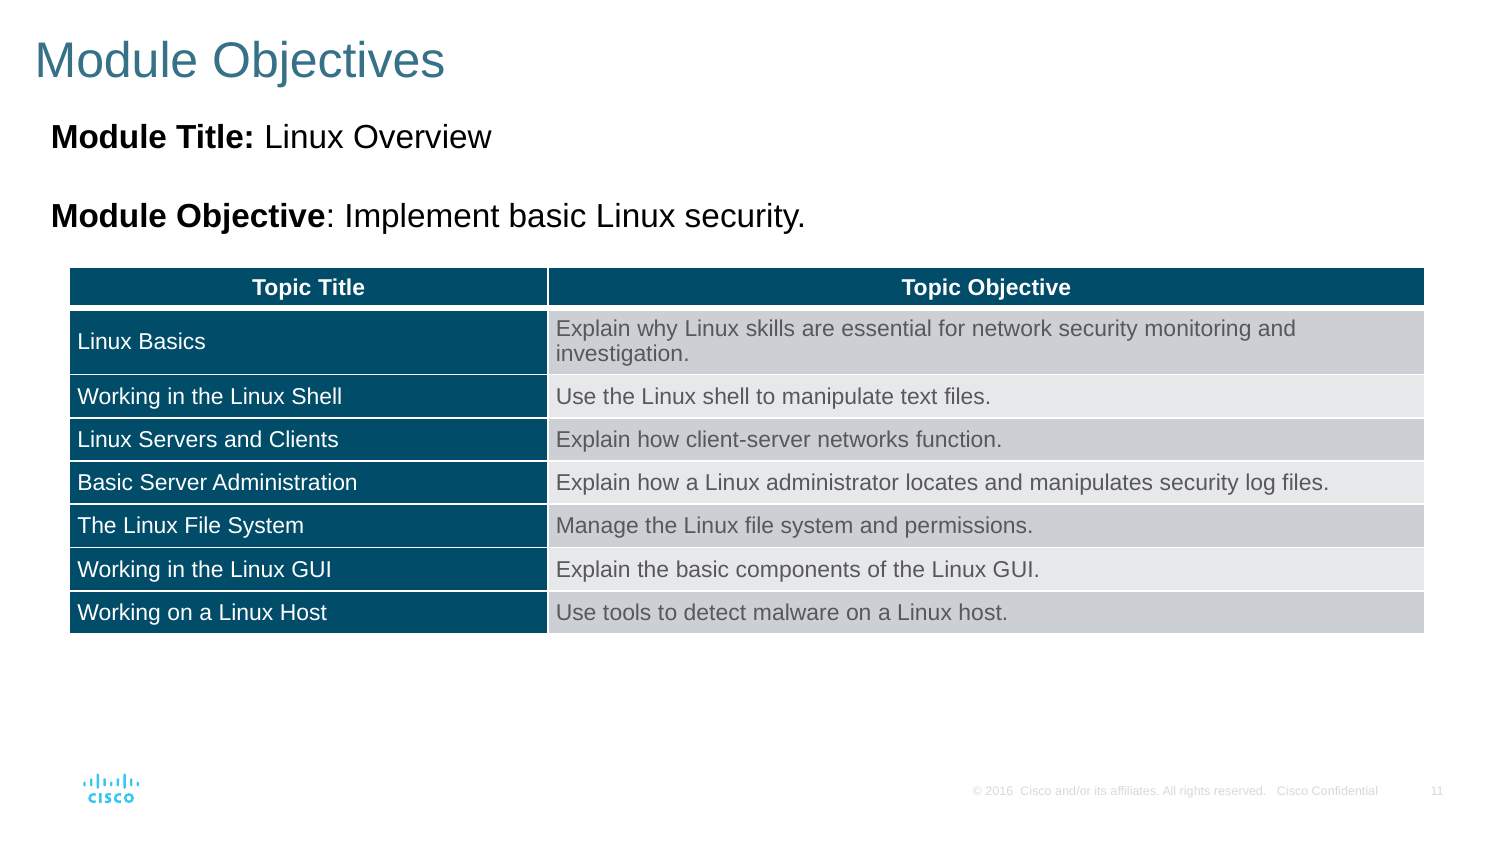

# Module Objectives
Module Title: Linux Overview

Module Objective: Implement basic Linux security.

| Topic Title | Topic Objective |
| --- | --- |
| Linux Basics | Explain why Linux skills are essential for network security monitoring and investigation. |
| Working in the Linux Shell | Use the Linux shell to manipulate text files. |
| Linux Servers and Clients | Explain how client-server networks function. |
| Basic Server Administration | Explain how a Linux administrator locates and manipulates security log files. |
| The Linux File System | Manage the Linux file system and permissions. |
| Working in the Linux GUI | Explain the basic components of the Linux GUI. |
| Working on a Linux Host | Use tools to detect malware on a Linux host. |